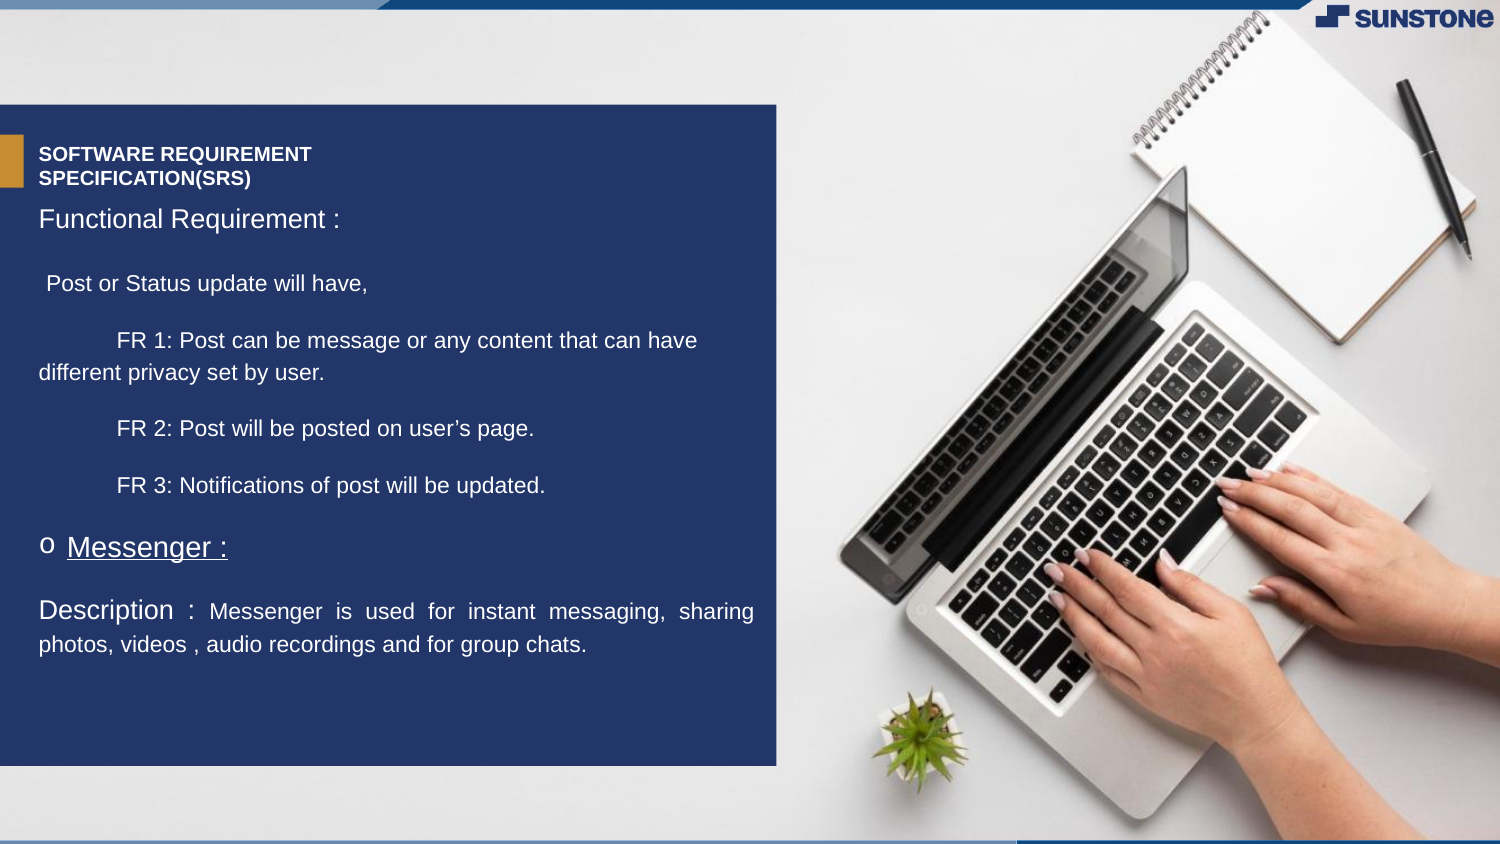

# SOFTWARE REQUIREMENT SPECIFICATION(SRS)
Functional Requirement :
 Post or Status update will have,
            FR 1: Post can be message or any content that can have different privacy set by user.
            FR 2: Post will be posted on user’s page.
            FR 3: Notifications of post will be updated.
Messenger :
Description : Messenger is used for instant messaging, sharing photos, videos , audio recordings and for group chats.